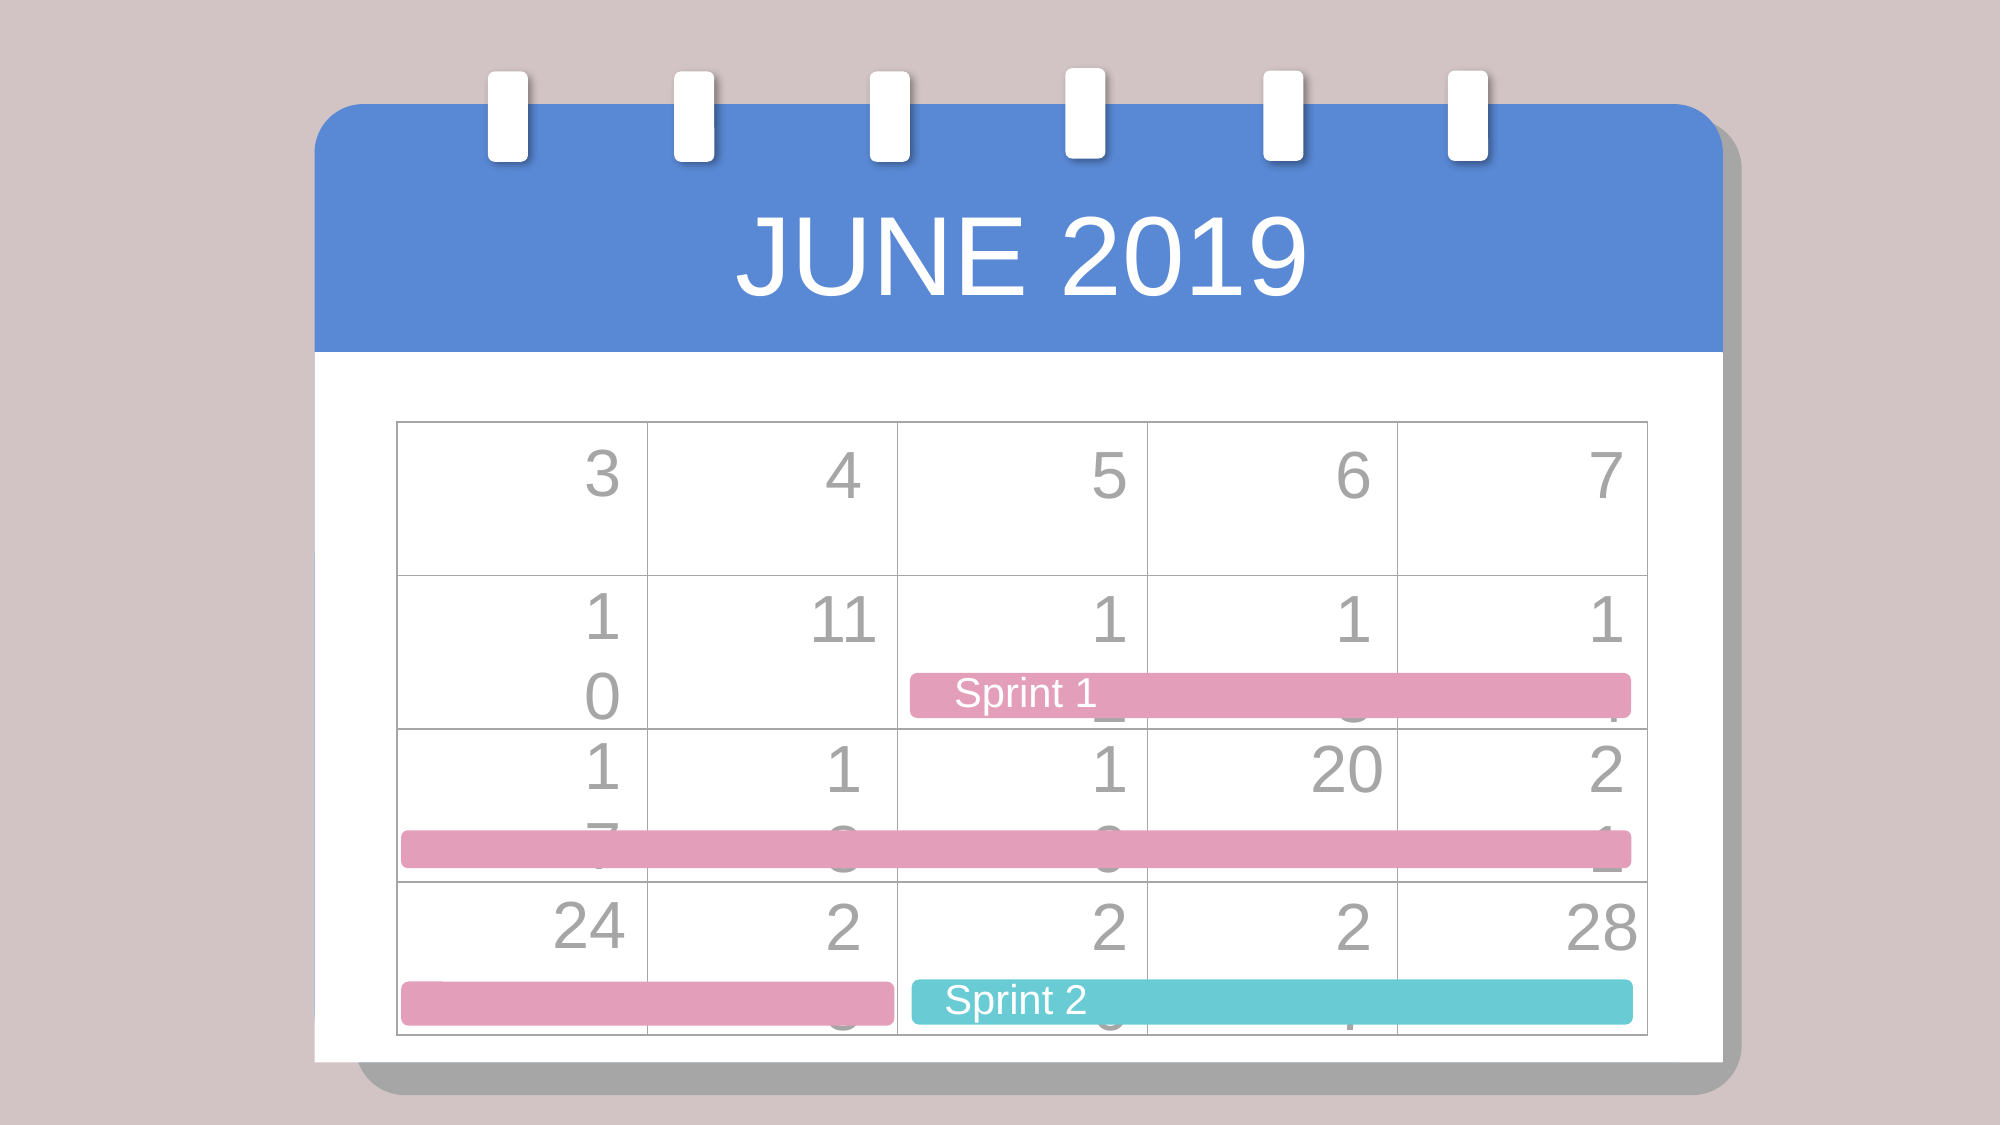

JUNE 2019

|  |  |  |  |  |
| --- | --- | --- | --- | --- |
|  |  |  |  |  |
|  |  |  |  |  |
|  |  |  |  |  |
3
4
5
6
7
10
11
12
13
14
Sprint 1

17
18
19
20
21

24
25
26
27
28
Sprint 2